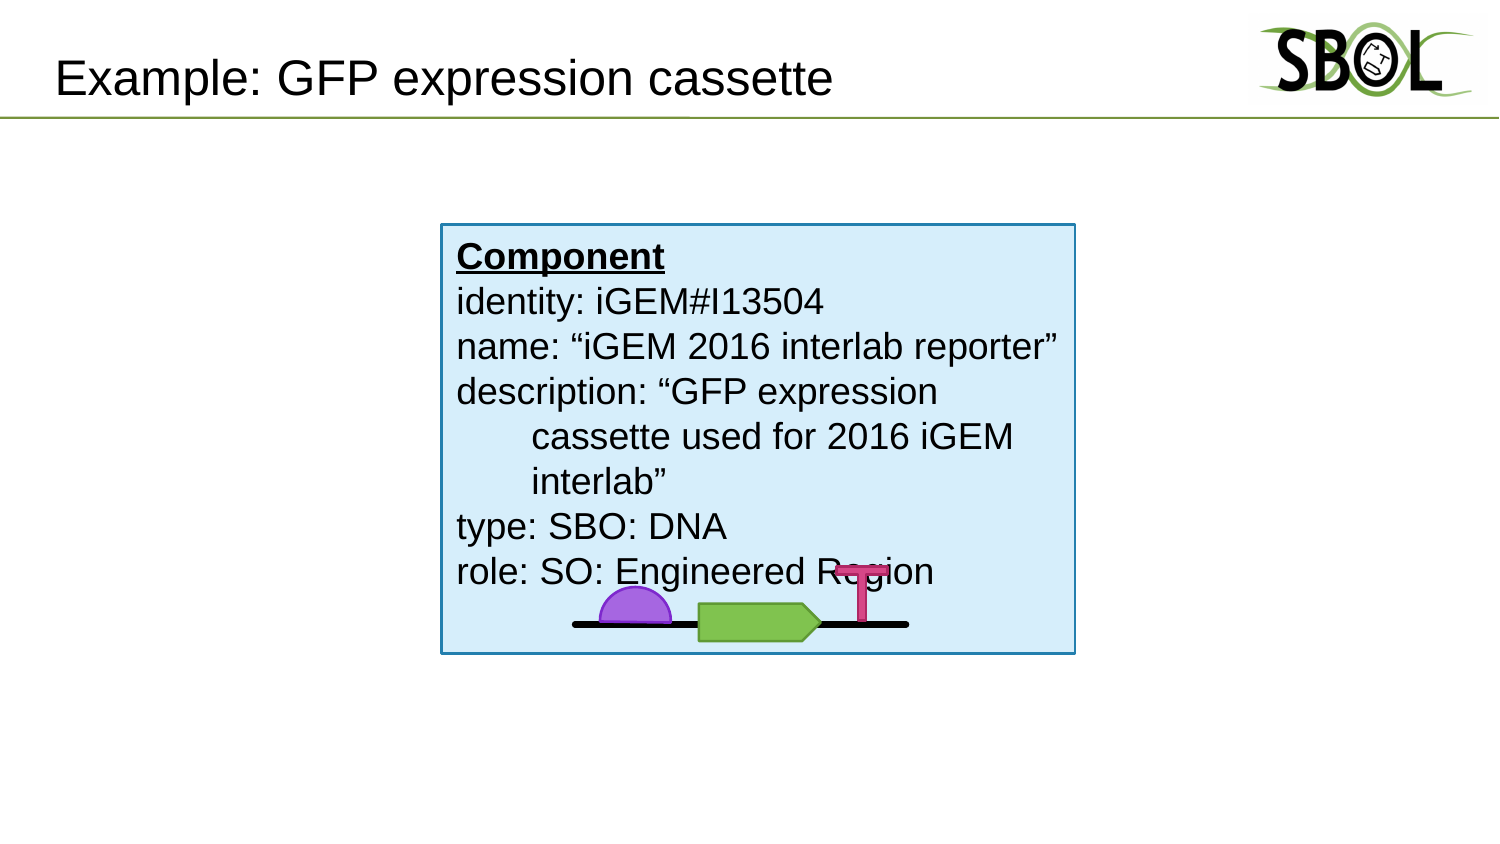

# Example: GFP expression cassette
Component
identity: iGEM#I13504
name: “iGEM 2016 interlab reporter”
description: “GFP expression cassette used for 2016 iGEM interlab”
type: SBO: DNA
role: SO: Engineered Region